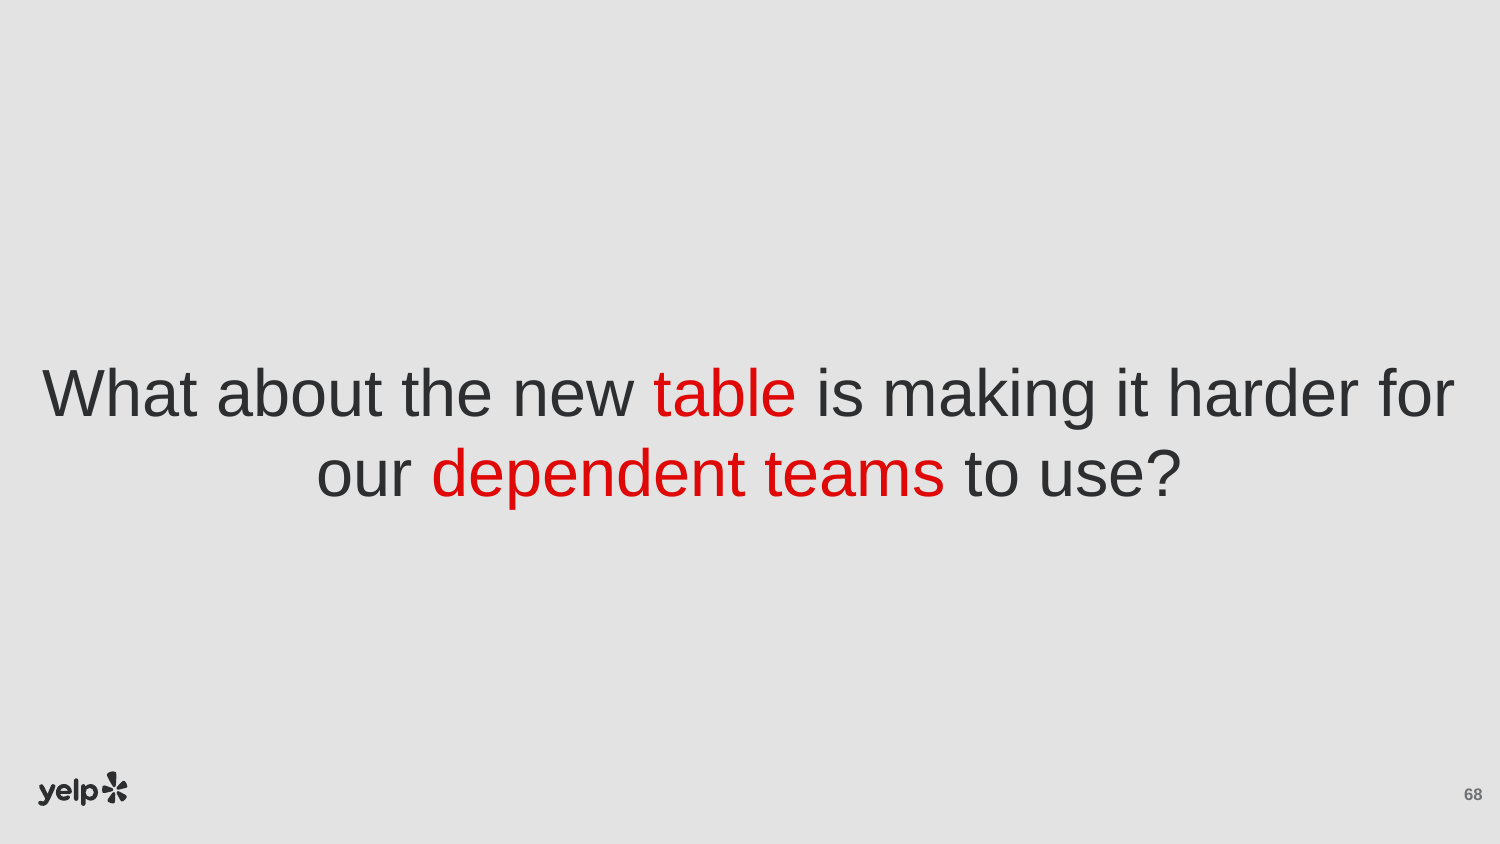

# What about the new table is making it harder for our dependent teams to use?
68